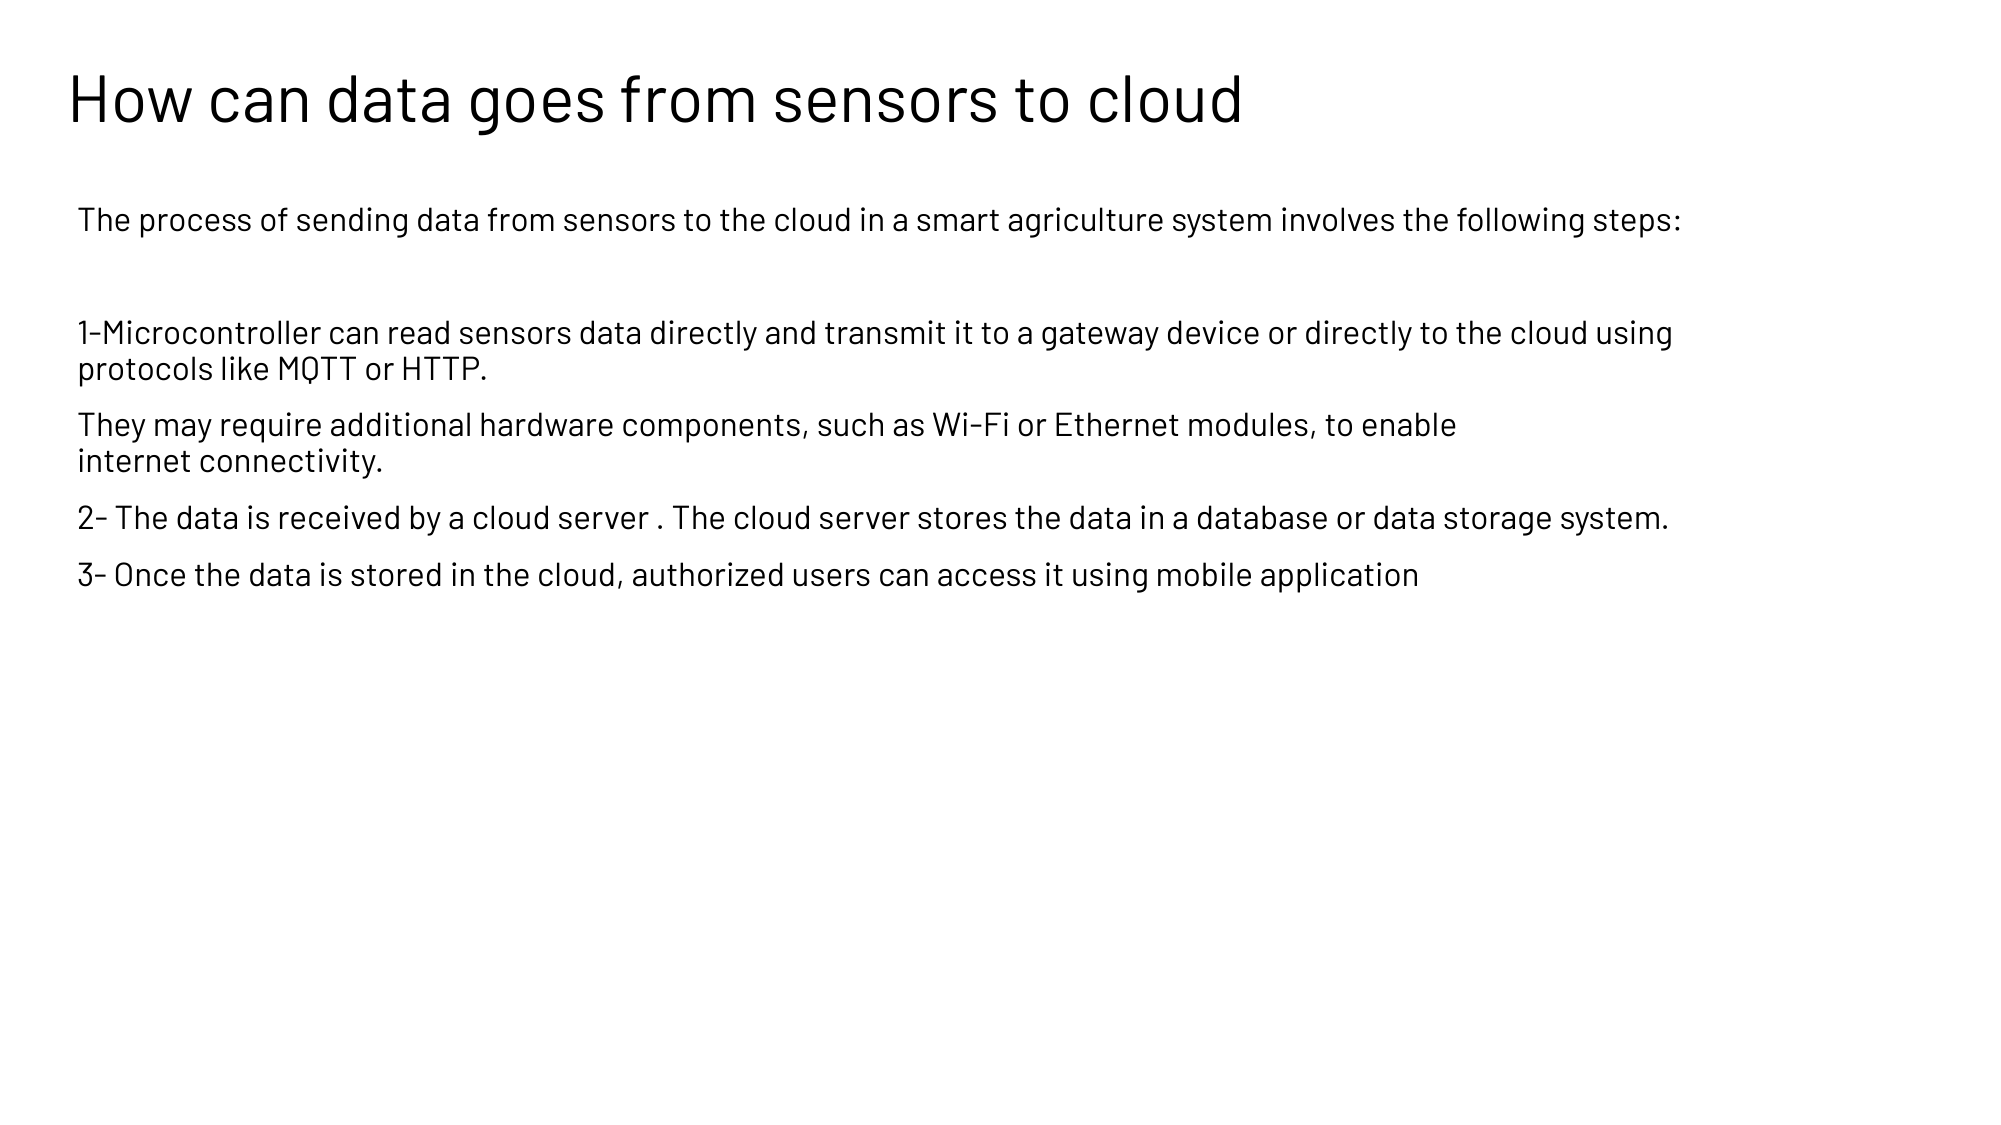

# How can data goes from sensors to cloud
The process of sending data from sensors to the cloud in a smart agriculture system involves the following steps:

1-Microcontroller can read sensors data directly and transmit it to a gateway device or directly to the cloud using protocols like MQTT or HTTP.
They may require additional hardware components, such as Wi-Fi or Ethernet modules, to enable internet connectivity.
2- The data is received by a cloud server . The cloud server stores the data in a database or data storage system.
3- Once the data is stored in the cloud, authorized users can access it using mobile application